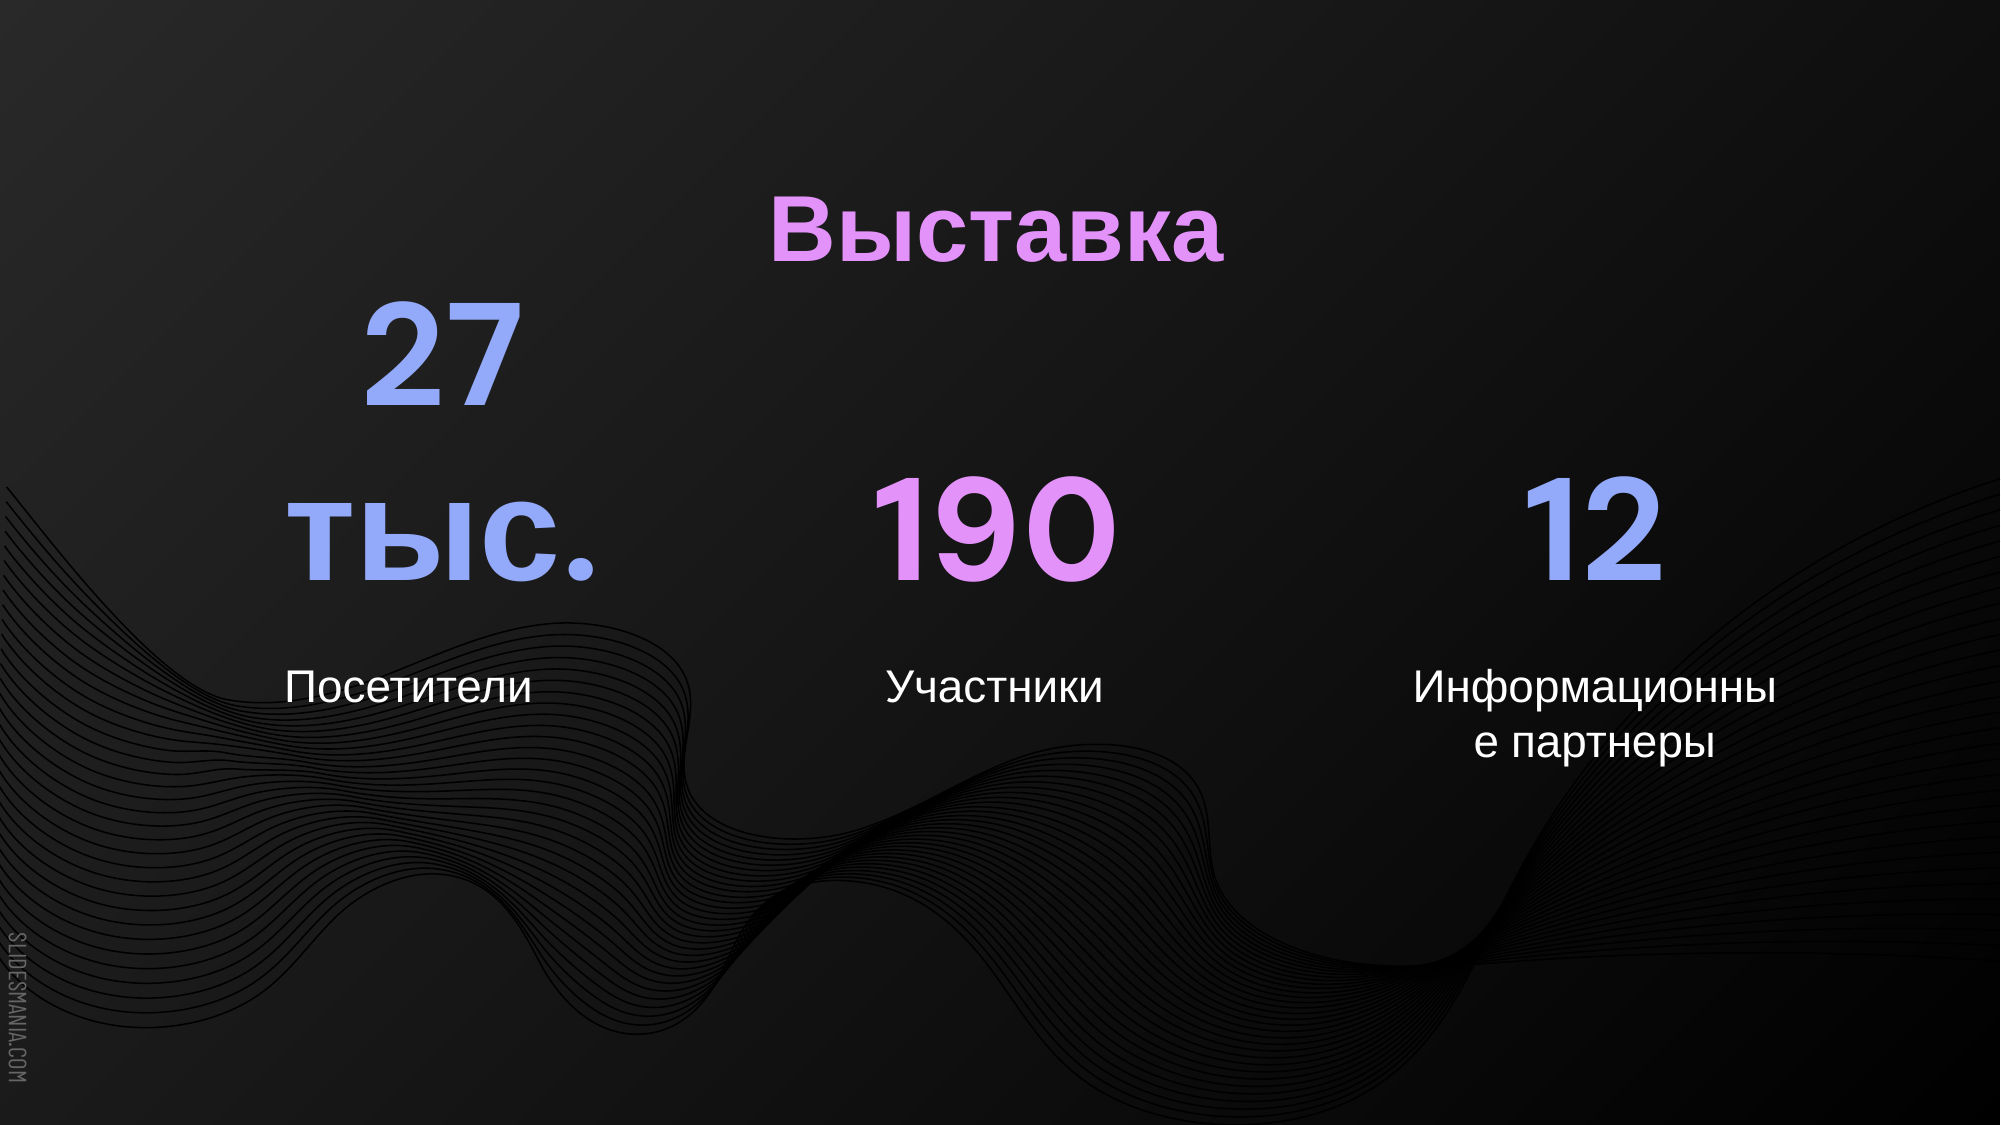

3,2 тыс.
35
300
Участники
Мероприятия
Доклады
Деловая программа
Выставка
# 27 тыс.
190
12
Посетители
Участники
Информационные партнеры